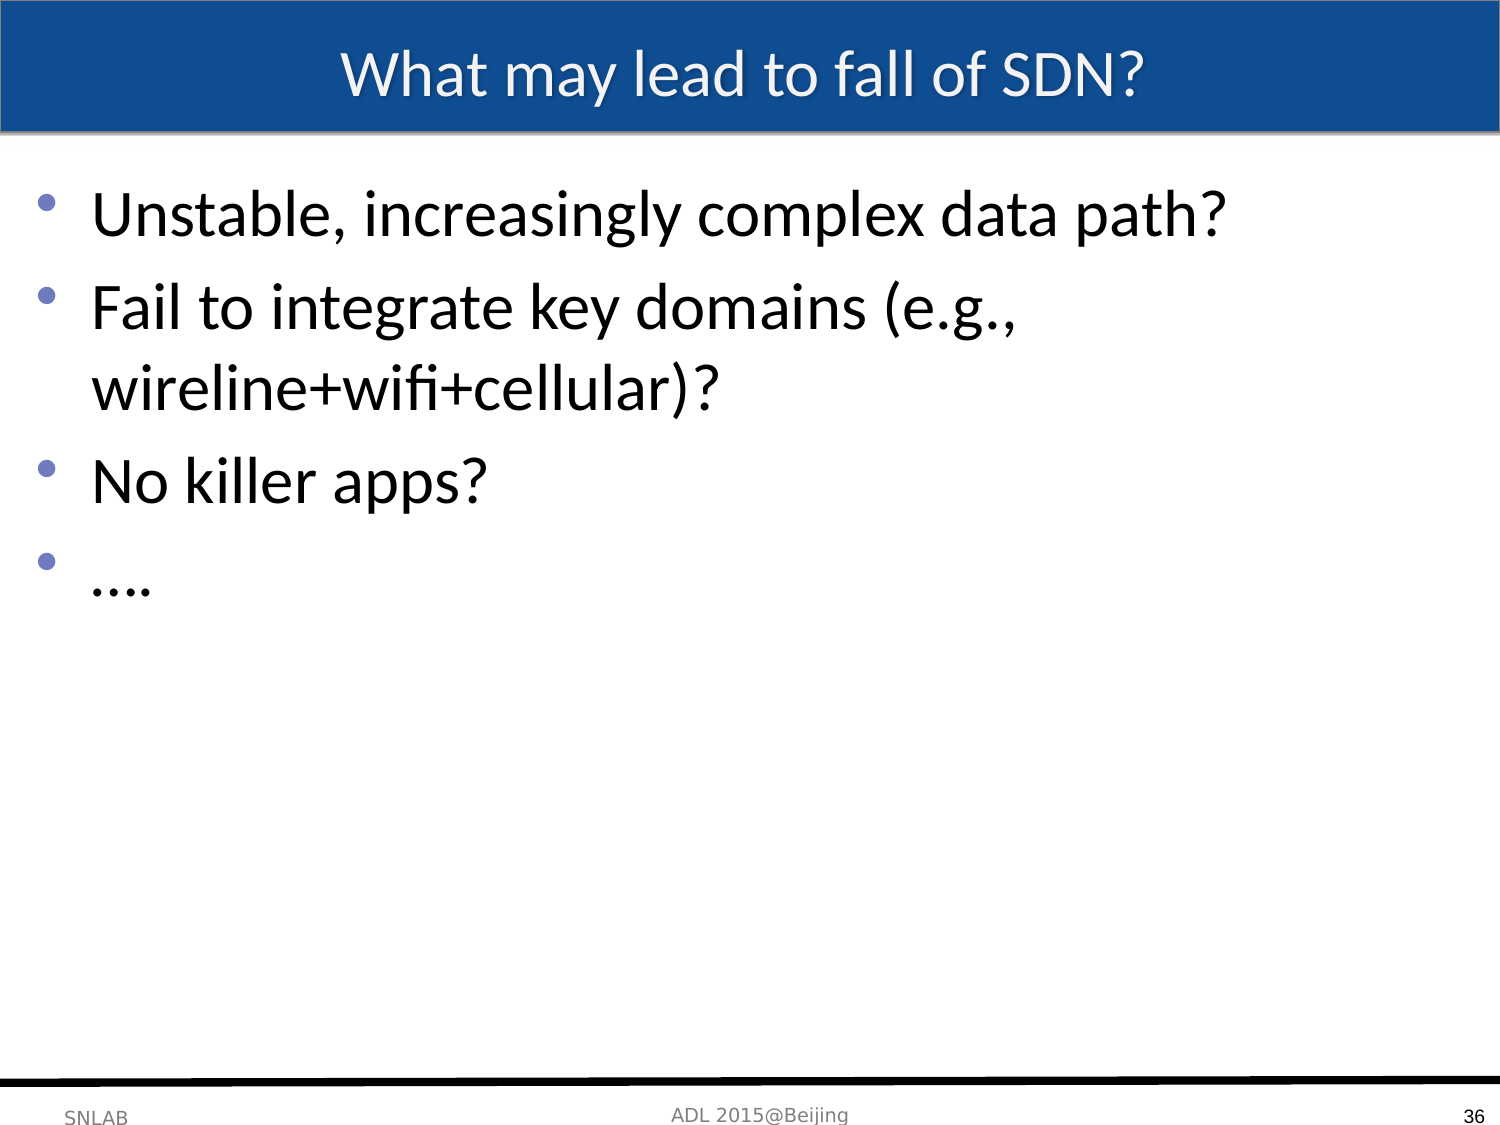

# What may lead to fall of SDN?
Unstable, increasingly complex data path?
Fail to integrate key domains (e.g., wireline+wifi+cellular)?
No killer apps?
….
36